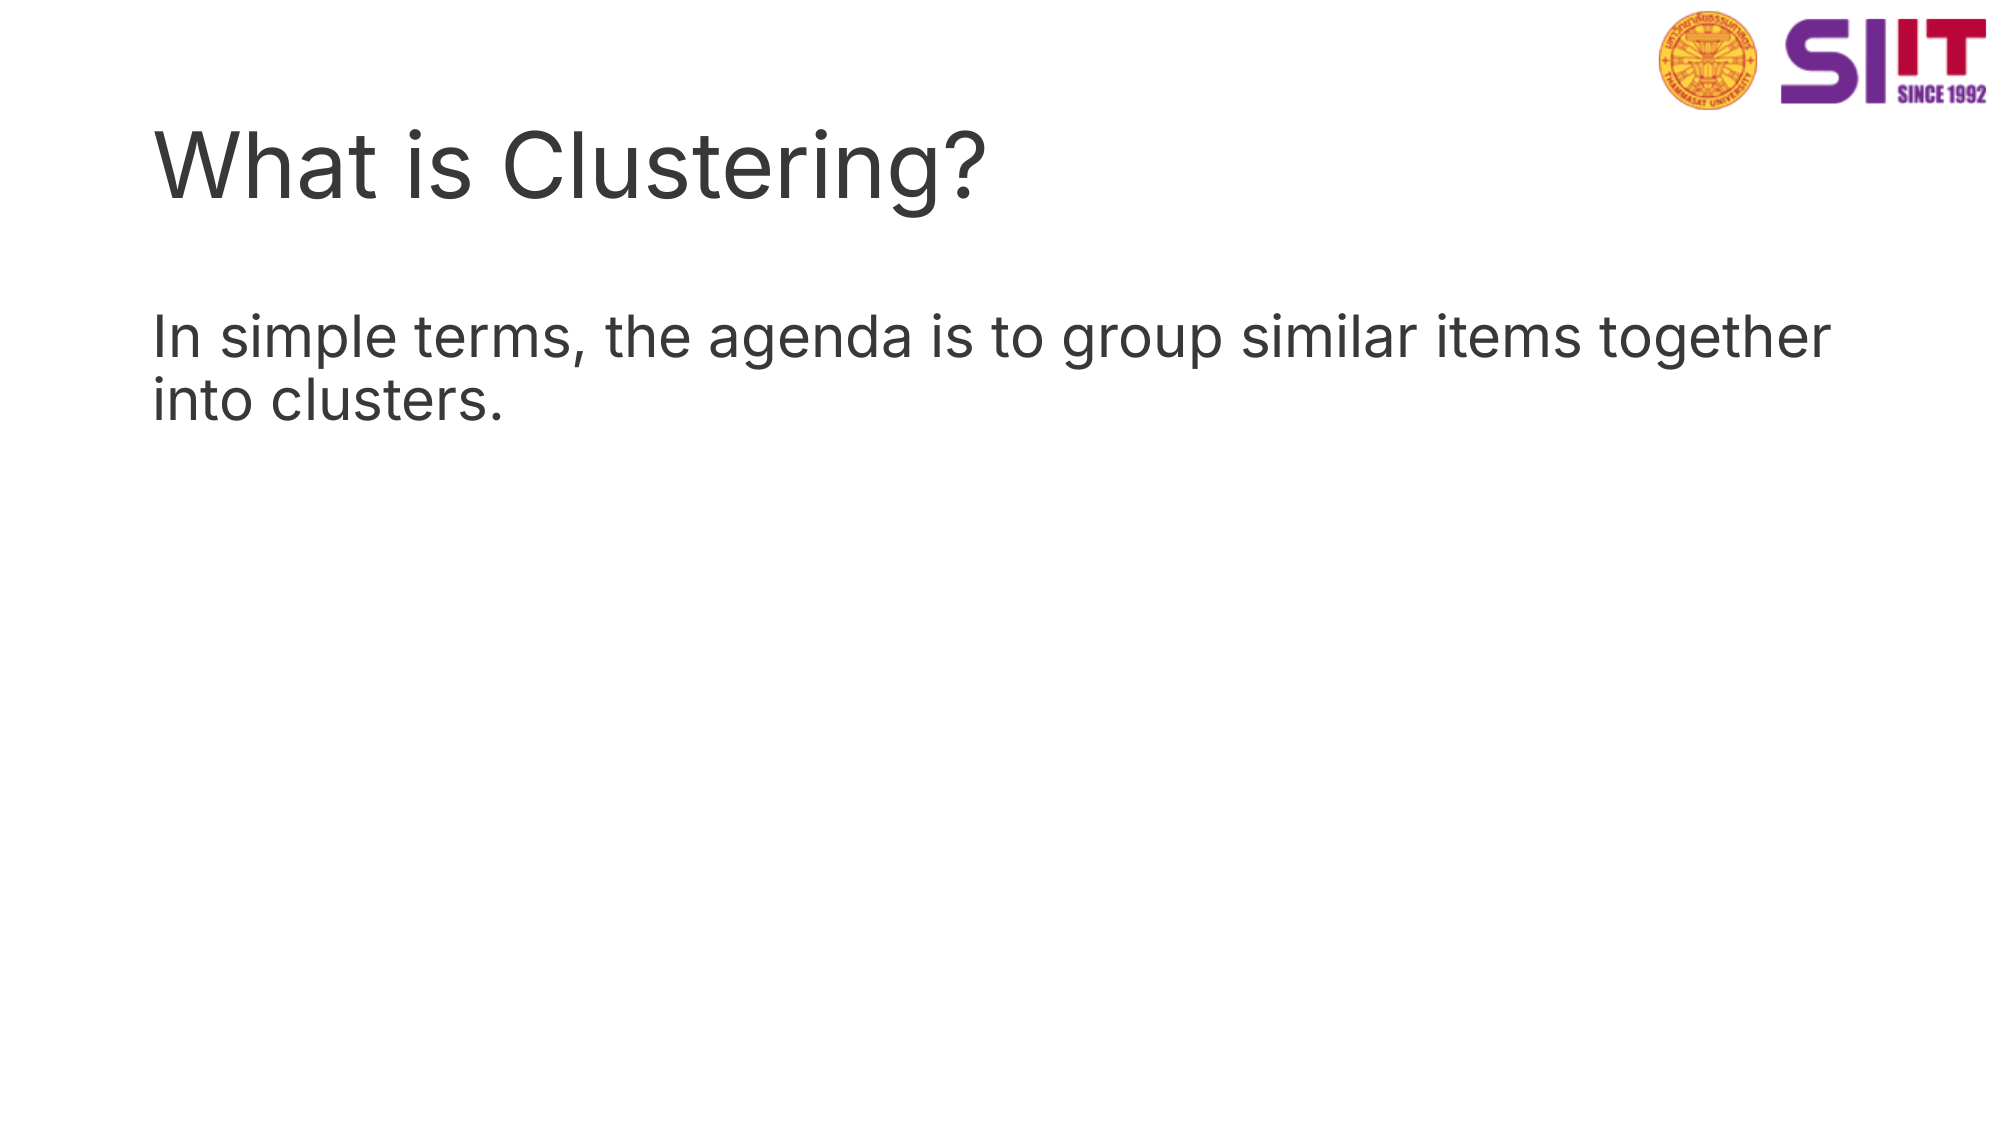

# What is Clustering?
In simple terms, the agenda is to group similar items together into clusters.